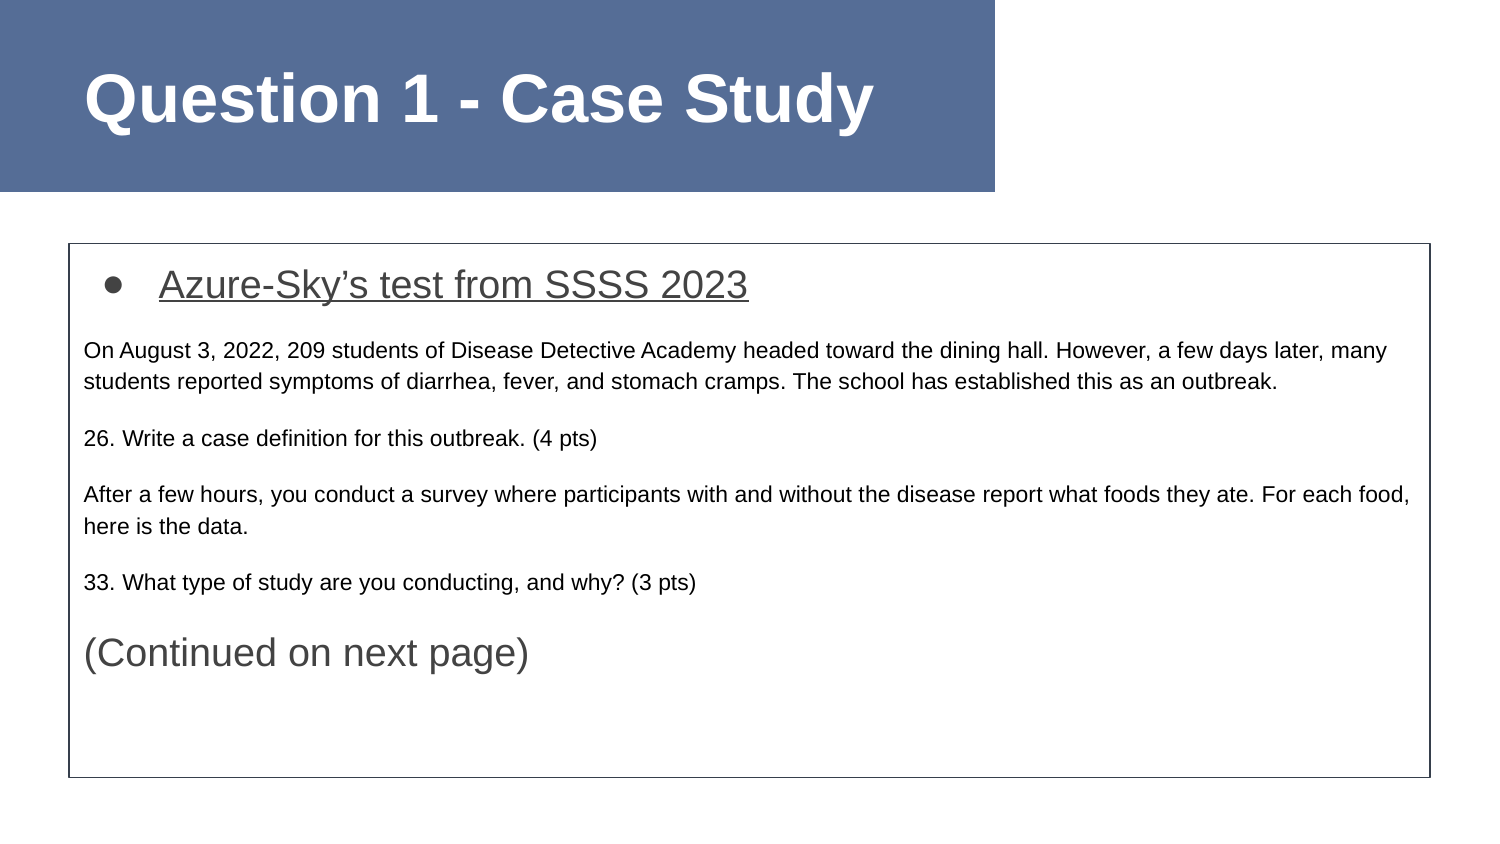

Question 1 - Case Study
Azure-Sky’s test from SSSS 2023
On August 3, 2022, 209 students of Disease Detective Academy headed toward the dining hall. However, a few days later, many students reported symptoms of diarrhea, fever, and stomach cramps. The school has established this as an outbreak.
26. Write a case definition for this outbreak. (4 pts)
After a few hours, you conduct a survey where participants with and without the disease report what foods they ate. For each food, here is the data.
33. What type of study are you conducting, and why? (3 pts)
(Continued on next page)